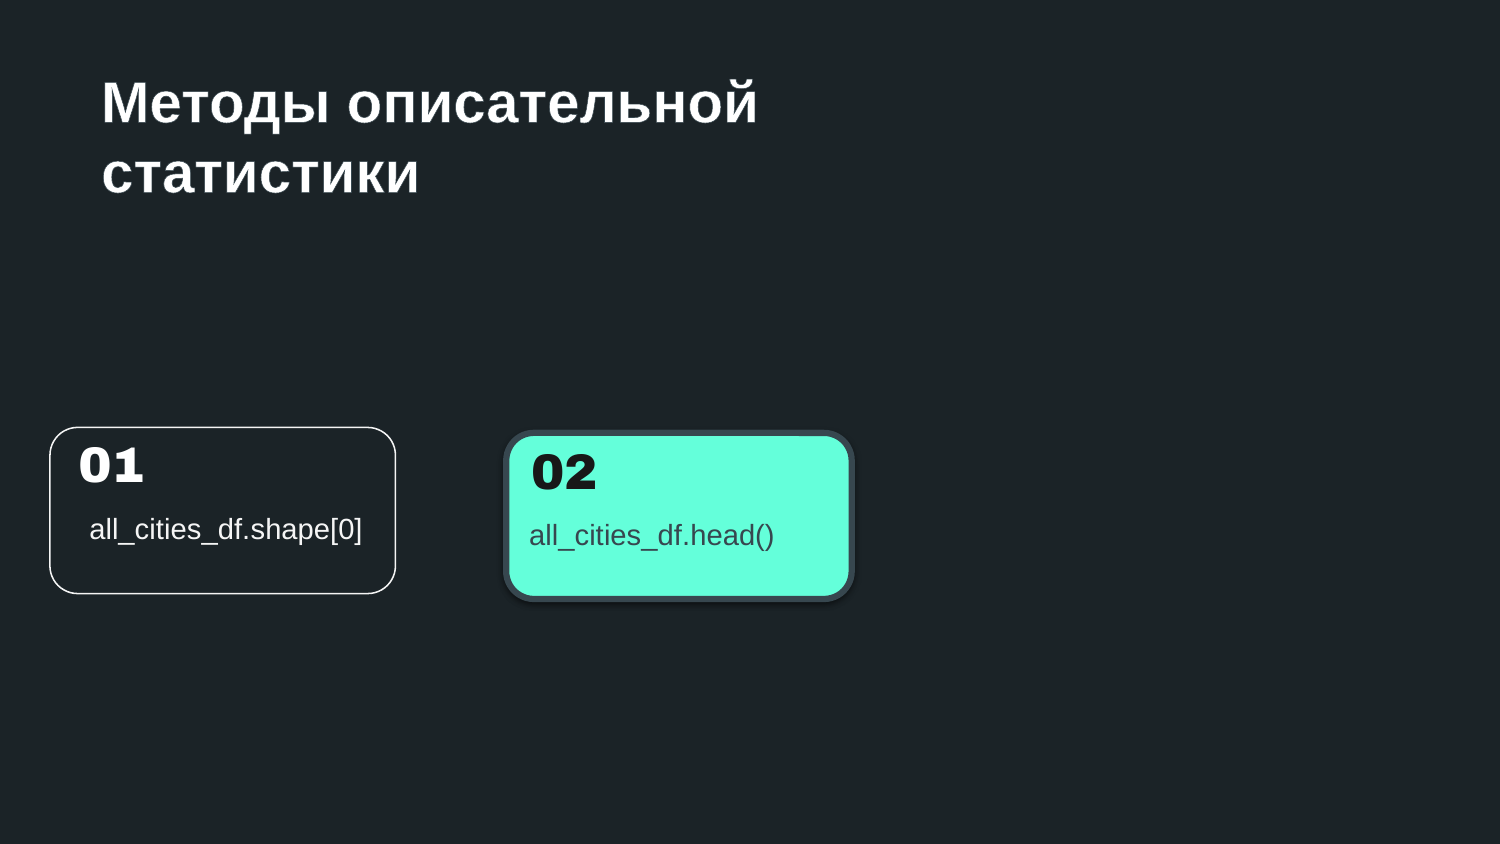

Методы описательной статистики
01

  all_cities_df.shape[0]

03
02

 all_cities_df.describe()

all_cities_df.head()